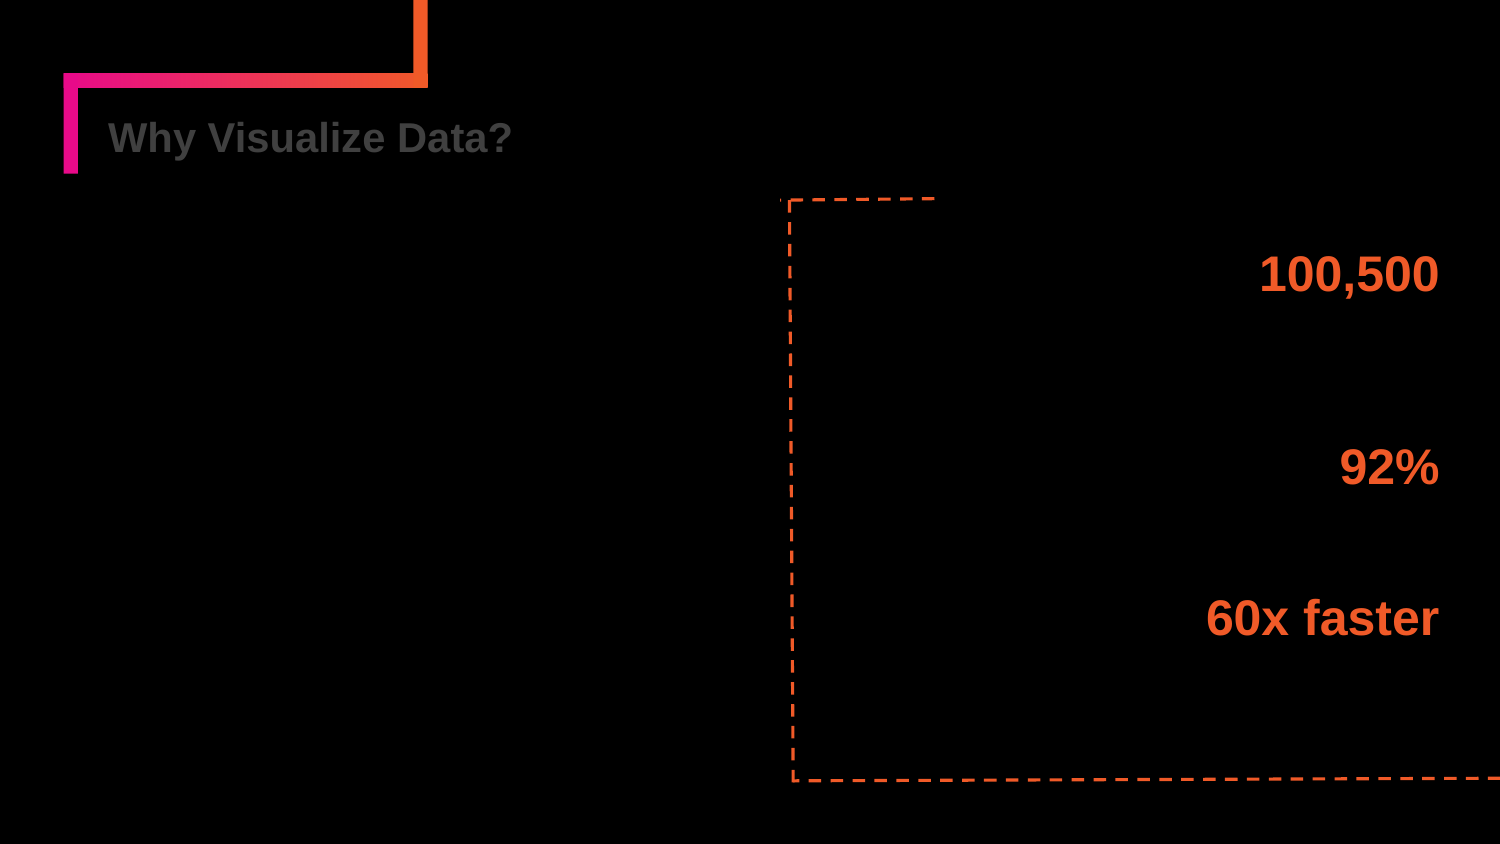

# Why Visualize Data?
According to Content Marketing Institute
Here are some of the reasons :
Better Monitoring
Taking Decisions
Help Business Intelligence
Accurate Data
Finding efficiencies/inefficiencies
100,500
average words are consumed by citizens every day,
so short content help people to remember things faster
92%
consumers want brands to create ads that feel like story
60x faster
rate at which brain processes images in comparison to words